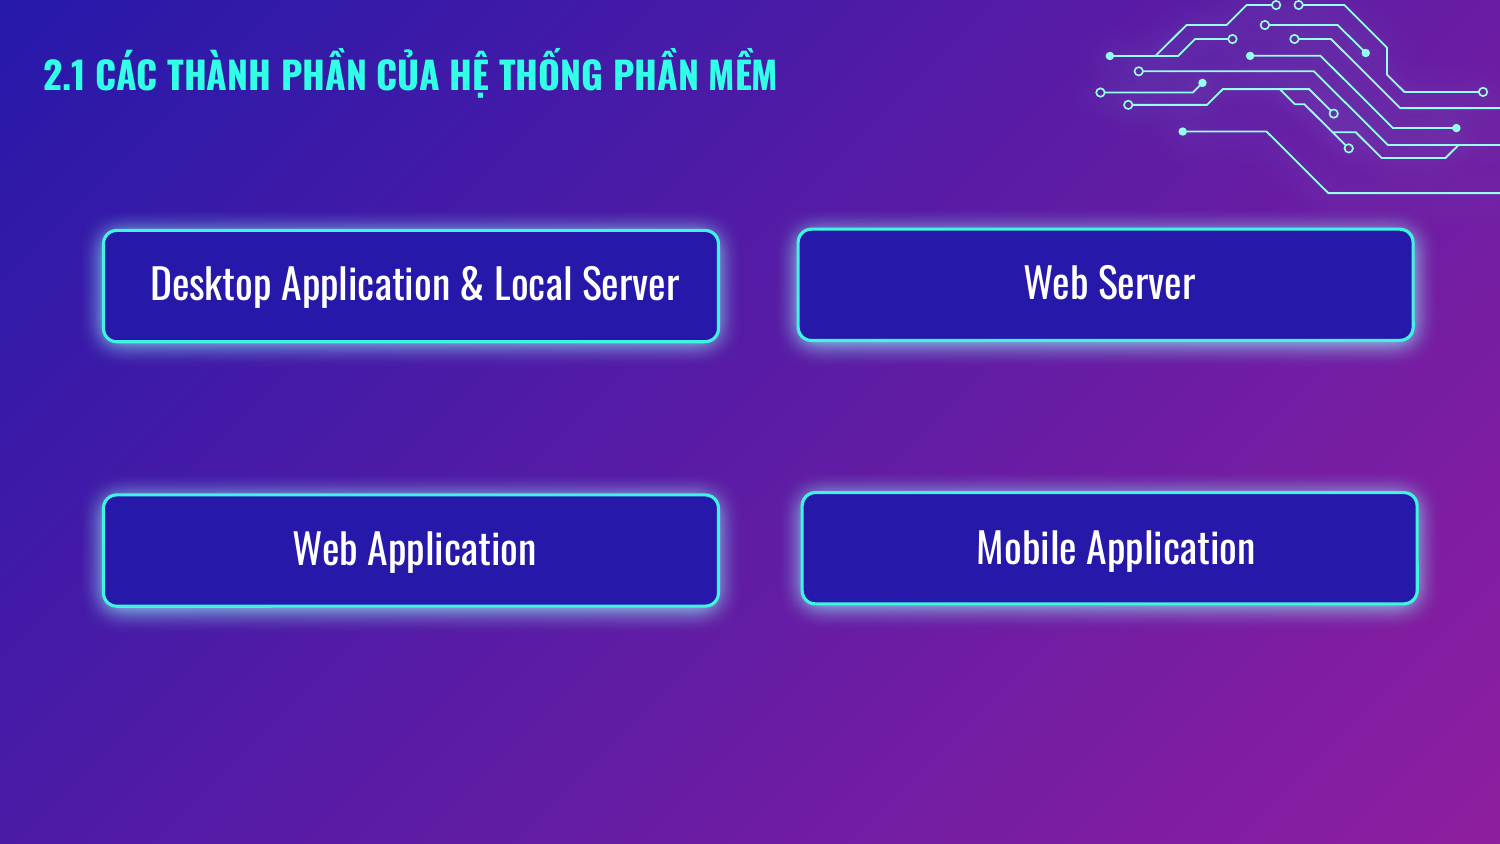

2.1 CÁC THÀNH PHẦN CỦA HỆ THỐNG PHẦN MỀM

Web Server
# Desktop Application & Local Server

Mobile Application
Web Application